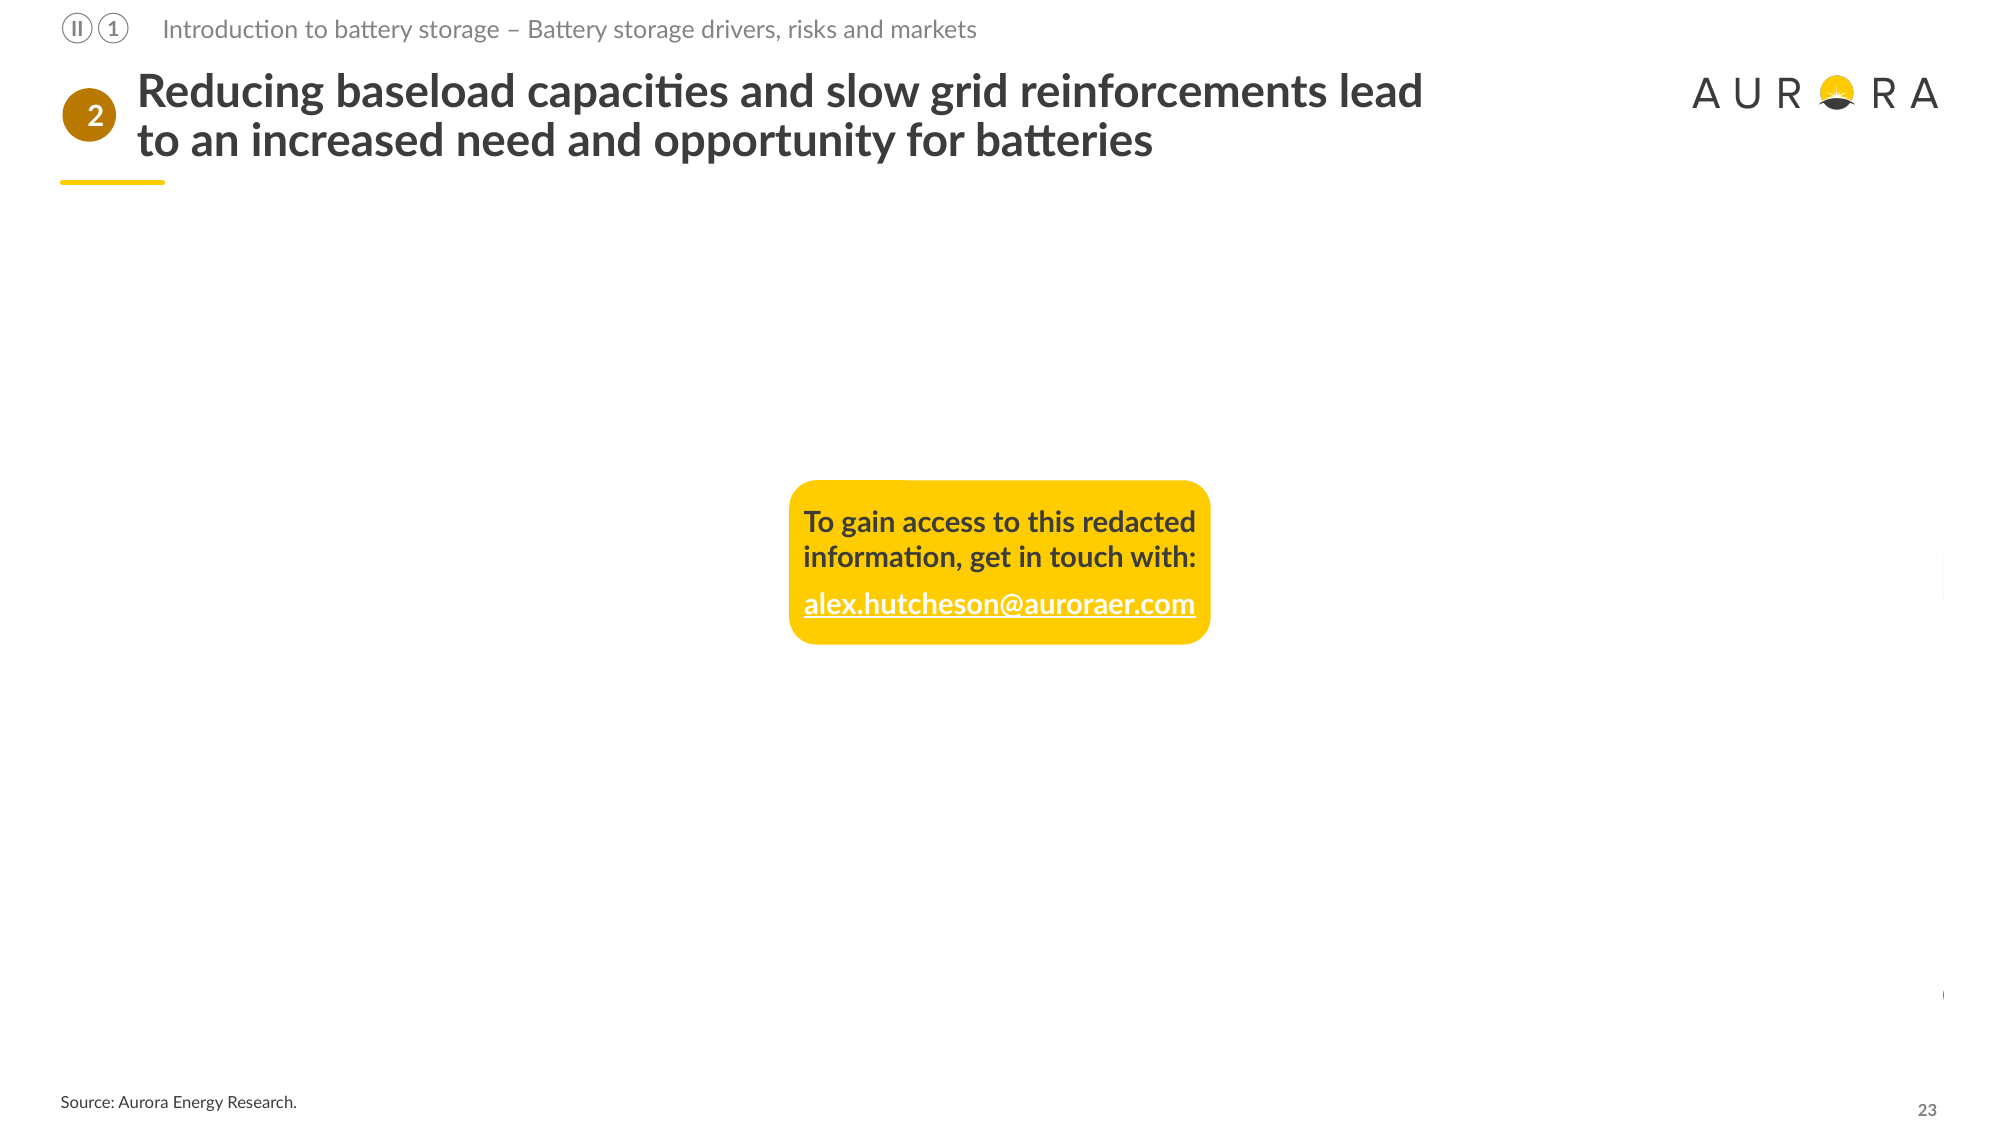

Introduction to battery storage – Battery storage drivers, risks and markets
II
1
# Reducing baseload capacities and slow grid reinforcements lead to an increased need and opportunity for batteries
2

A delay in build-out or faster phase-out of baseload capacity, such as nuclear or coal, present an upside for batteries...
The increased need for constraint management presents a potential upside2 for batteries if grid reinforcements are slower on the uptake...

Illustrative battery analysis - 2h 2 cycle battery, x                                               x
Illustrative battery analysis - 2h 2 cycle battery, x                                               x
IRRs
%
IRRs
%

### Chart

| Category |  |  |
|---|---|---|

### Chart

| Category |  |  |
|---|---|---|
Aurora Central
Delayed nuclear deployment
Aurora Central
Delayed grid buildout

To gain access to this redacted information, get in touch with:
alex.hutcheson@auroraer.com

### Chart

| Category |  |  |
|---|---|---|
...driven by increased price spreads in the wholesale market.
...driven by higher required balancing volumes and opportunities to charge or discharge at favourable prices, where markets are accessible2.
Average capture spreads
£/MWh
Average annual redispatch    actions3,4, TWh
Average redispatch offer price4, EUR/MWh

Increased price spreads

### Chart

| Category |  |  |
|---|---|---|
Higher offer prices

### Chart

| Category |  |  |
|---|---|---|

### Chart

| Category |  |  |
|---|---|---|
Offer
Bid
Xx%
Xx%
0
2027
2030
2035
2040
2045
2050
2055
2060
2030
2040
2050
2060
Aurora Central
Delayed nuclear deployment
Central scenario
Delayed grid buildout

Source: Aurora Energy Research.